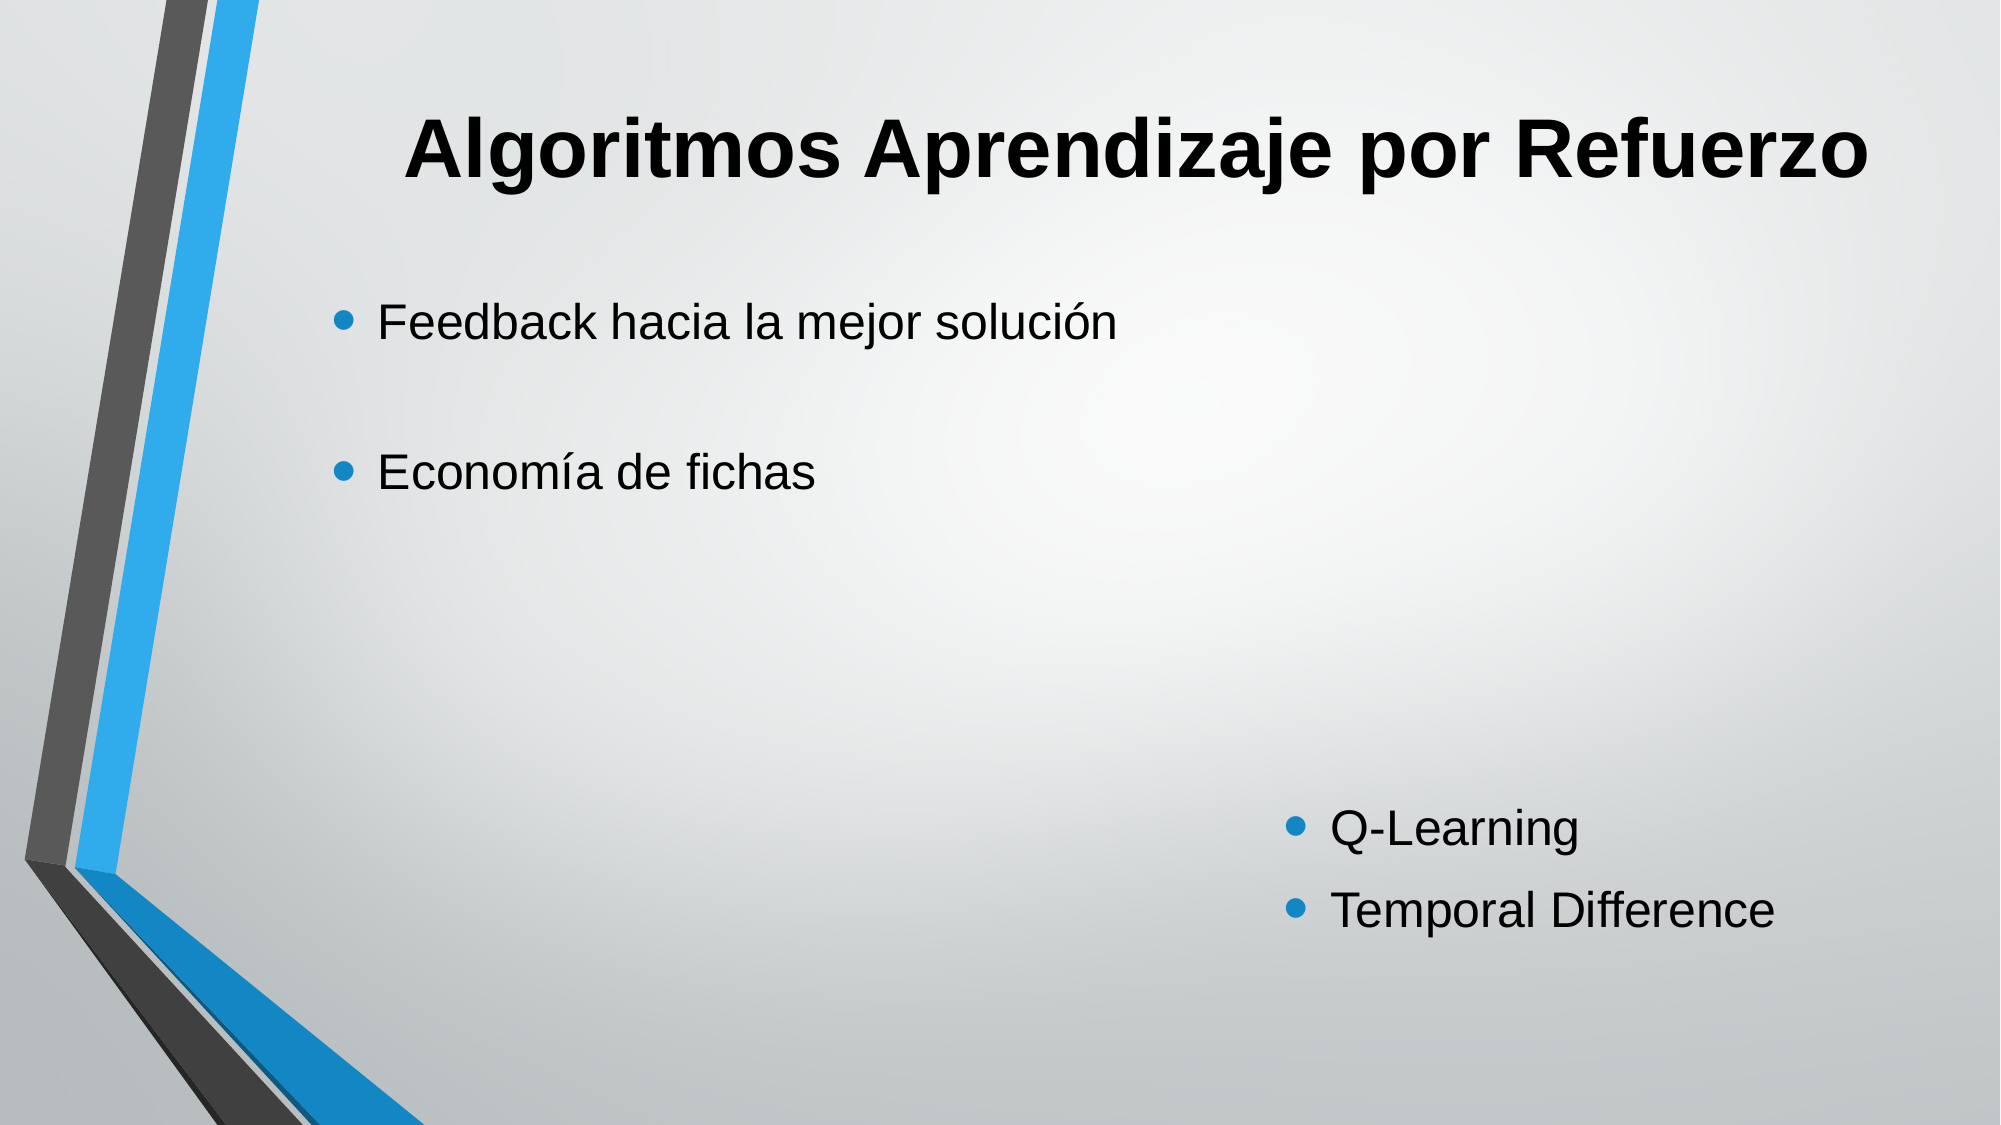

# Algoritmos Aprendizaje por Refuerzo
Feedback hacia la mejor solución
Economía de fichas
Q-Learning
Temporal Difference